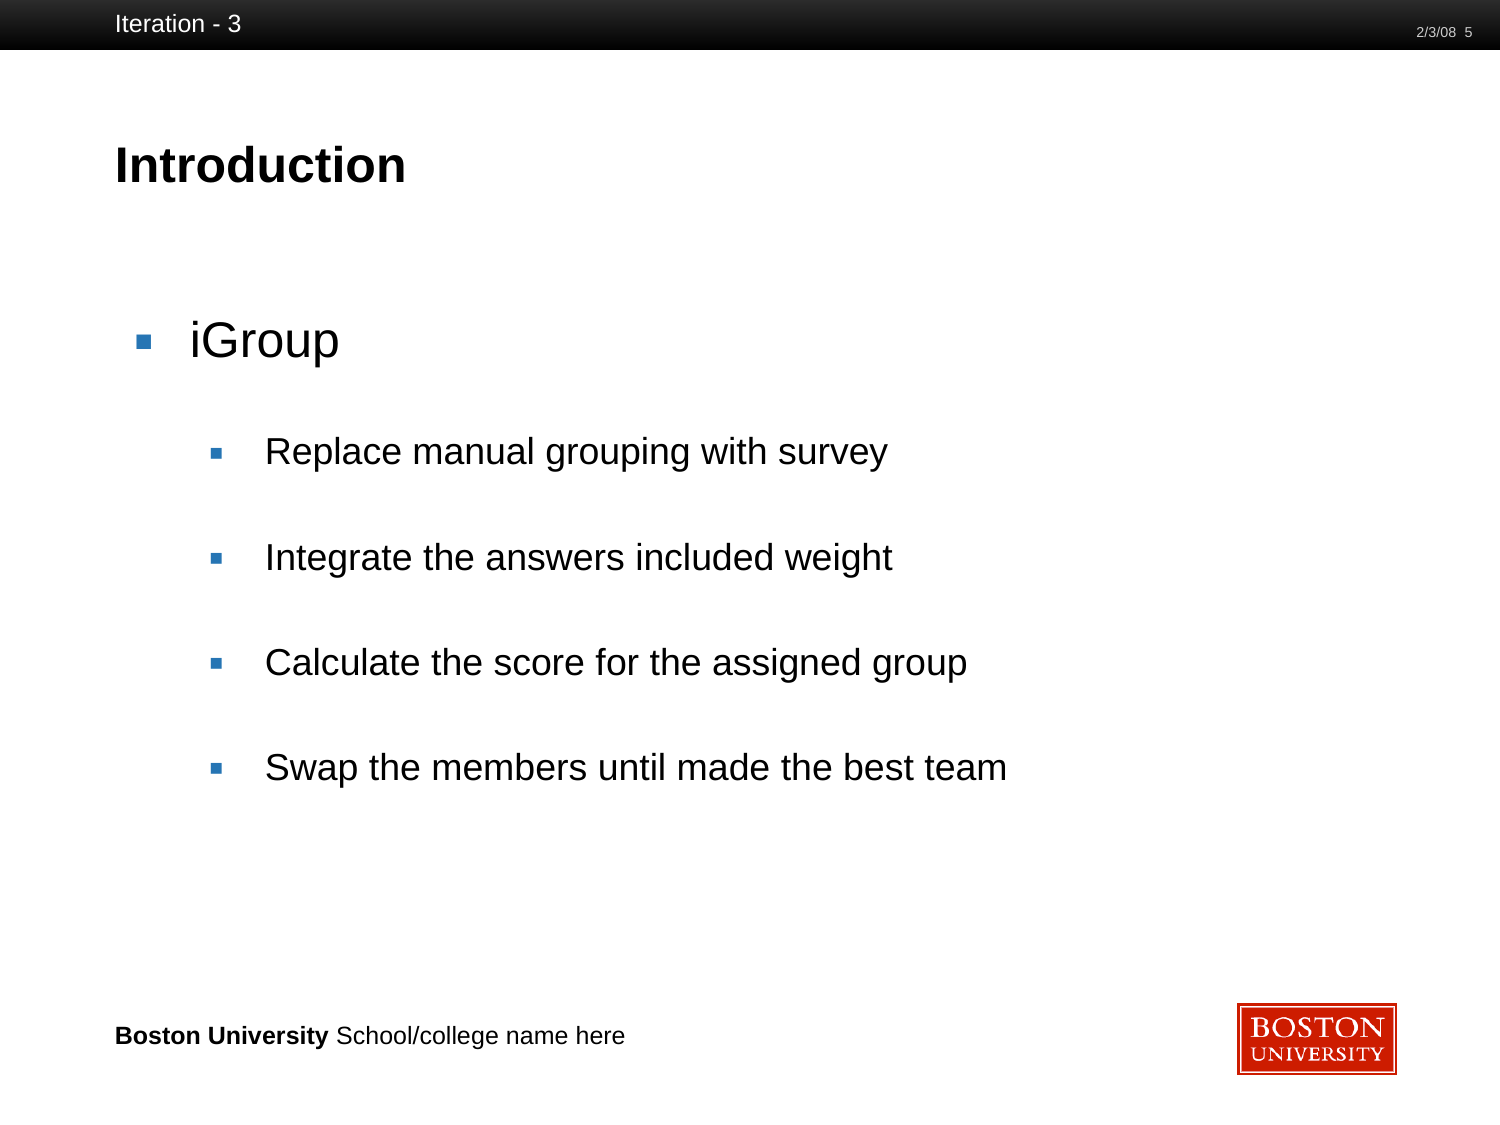

Iteration - 3

2/3/08  5
# Introduction
iGroup

Replace manual grouping with survey

Integrate the answers included weight

Calculate the score for the assigned group

Swap the members until made the best team